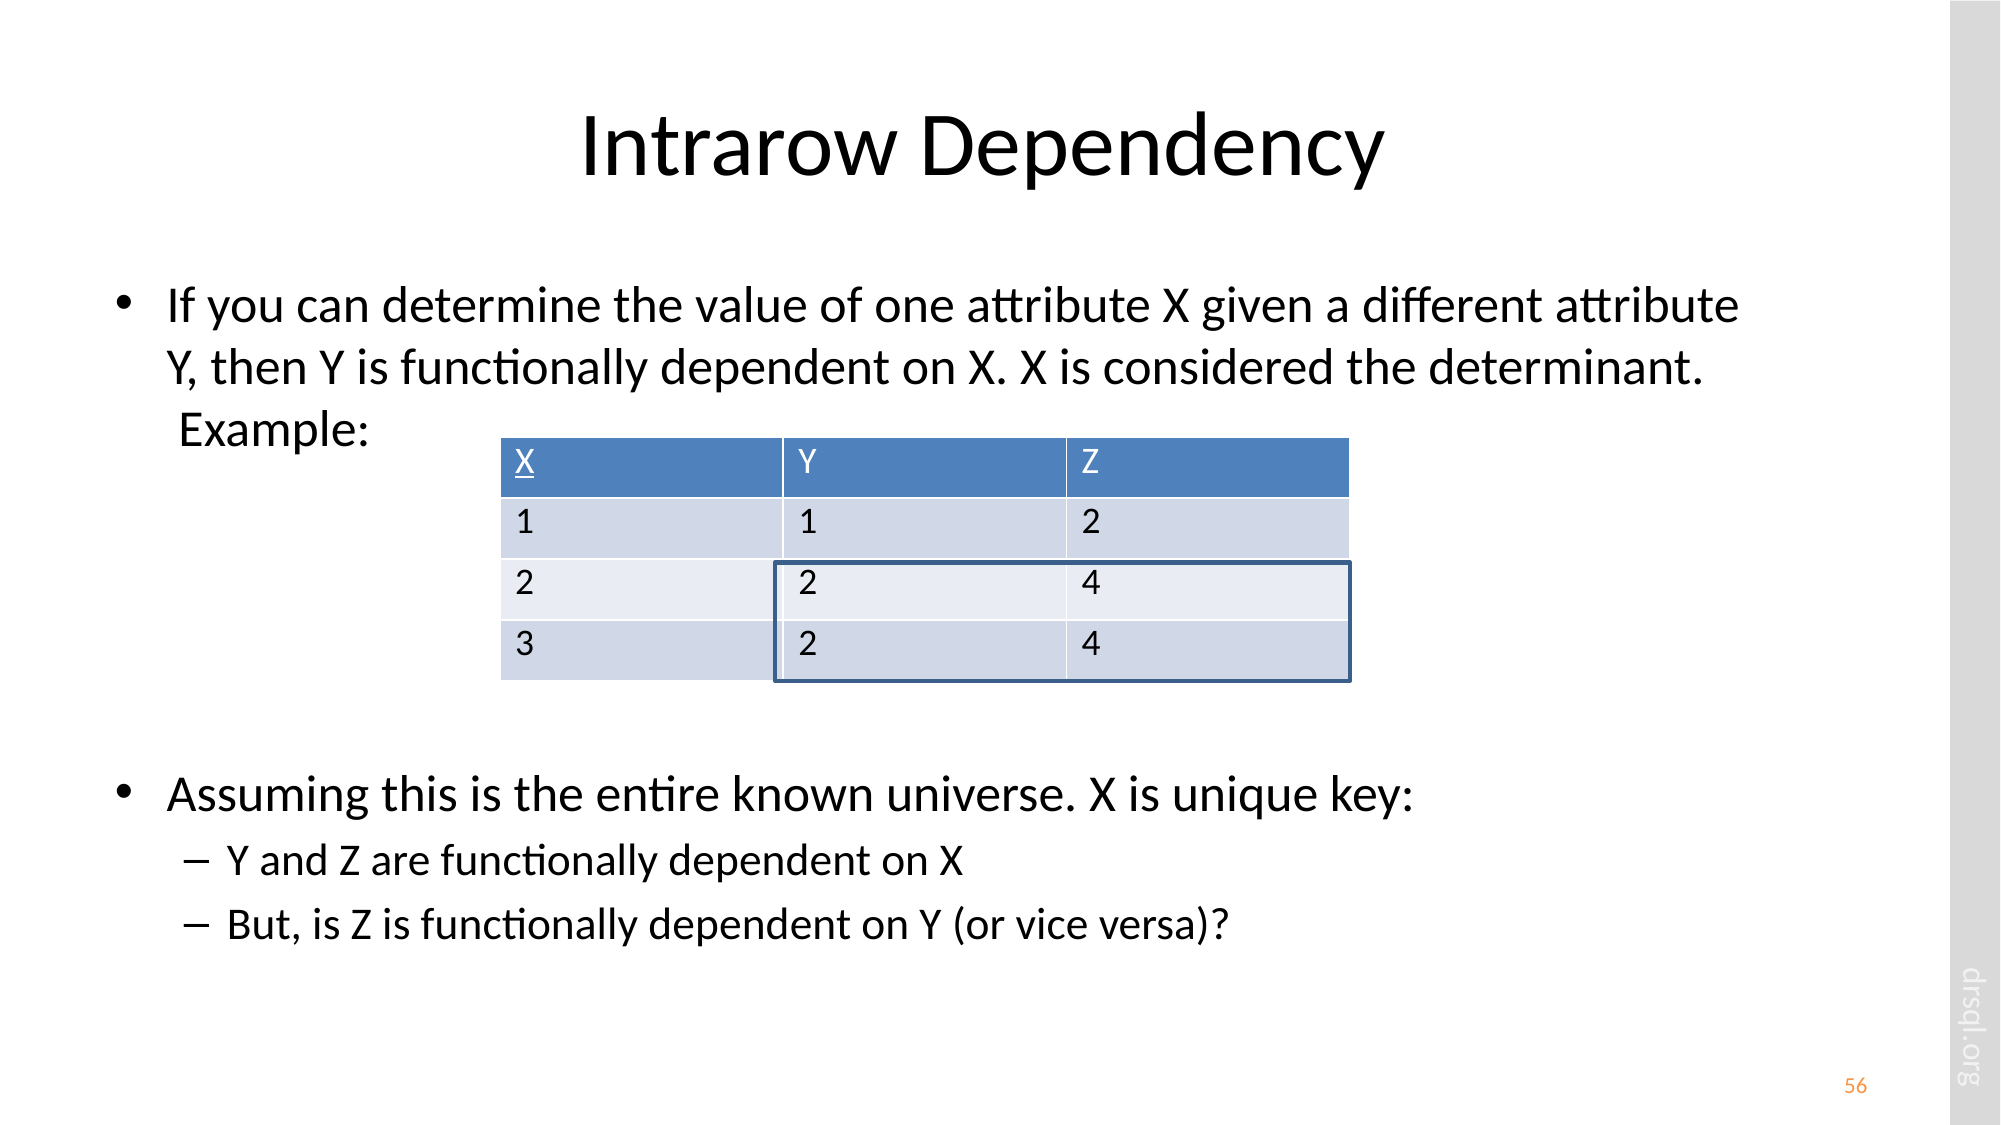

# Intrarow Dependency
If you can determine the value of one attribute X given a different attribute Y, then Y is functionally dependent on X. X is considered the determinant.
 Example:

Assuming this is the entire known universe. X is unique key:
Y and Z are functionally dependent on X
But, is Z is functionally dependent on Y (or vice versa)?

| X | Y | Z |
| --- | --- | --- |
| 1 | 1 | 2 |
| 2 | 2 | 4 |
| 3 | 2 | 4 |